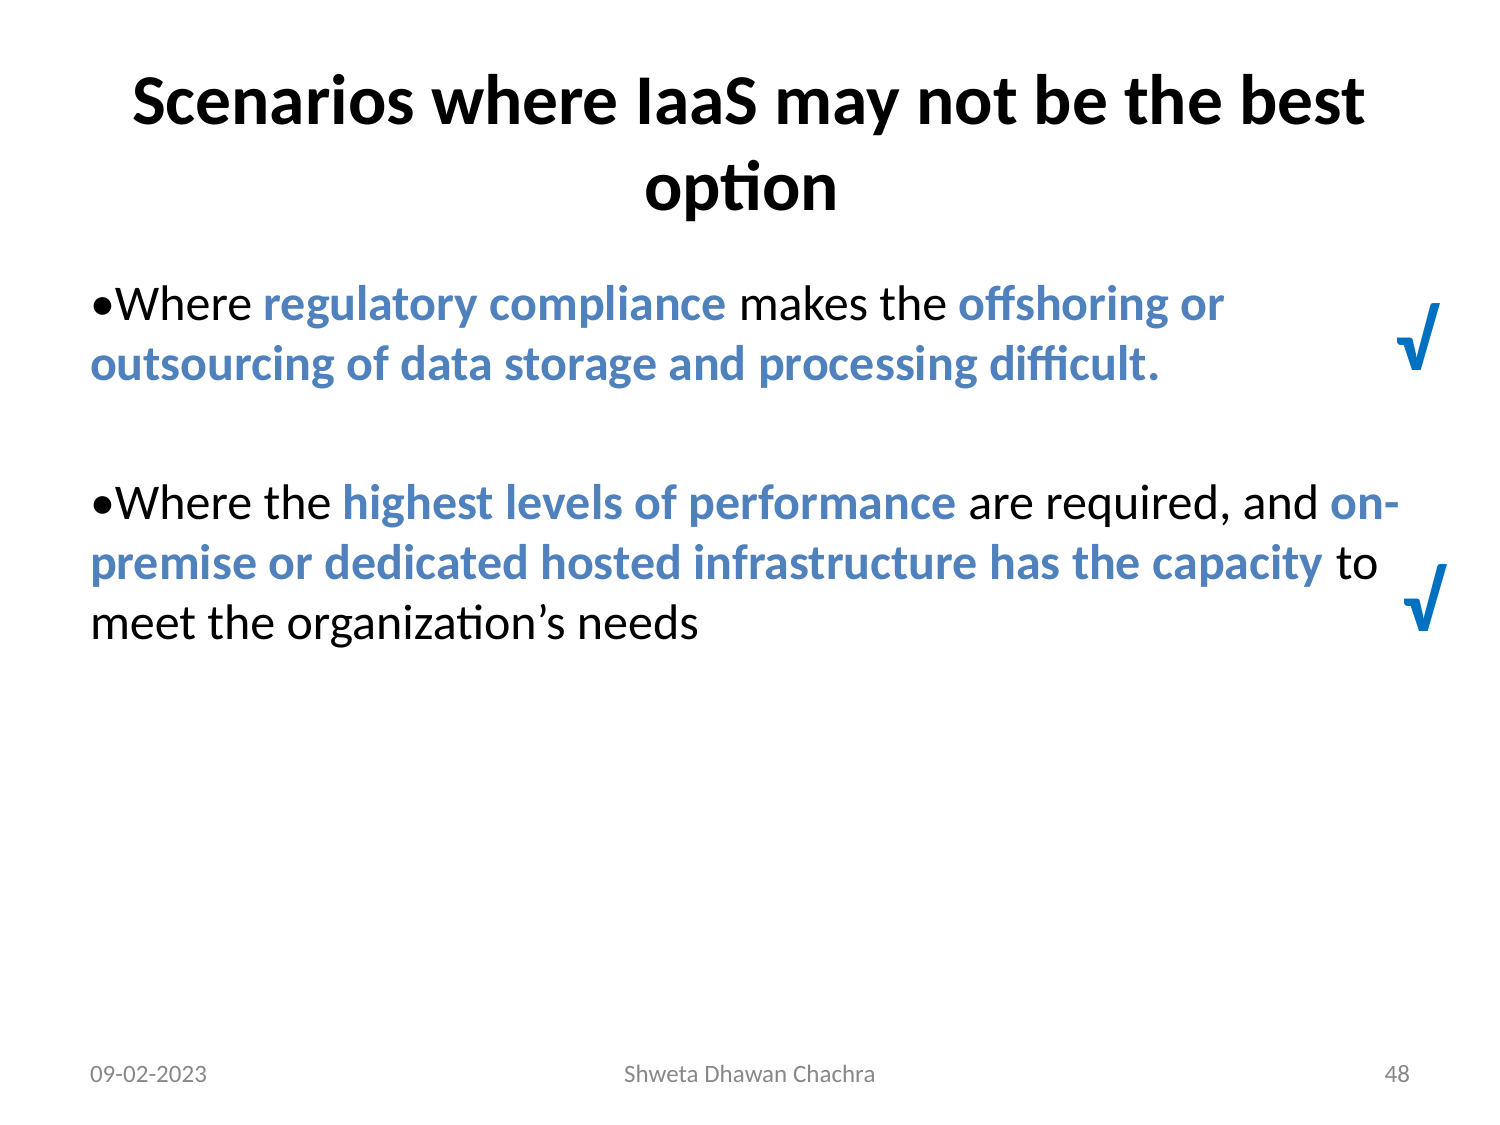

# Scenarios where IaaS may not be the best option
•Where regulatory compliance makes the offshoring or outsourcing of data storage and processing difficult.

•Where the highest levels of performance are required, and on-premise or dedicated hosted infrastructure has the capacity to meet the organization’s needs

√
√
09-02-2023
Shweta Dhawan Chachra
48